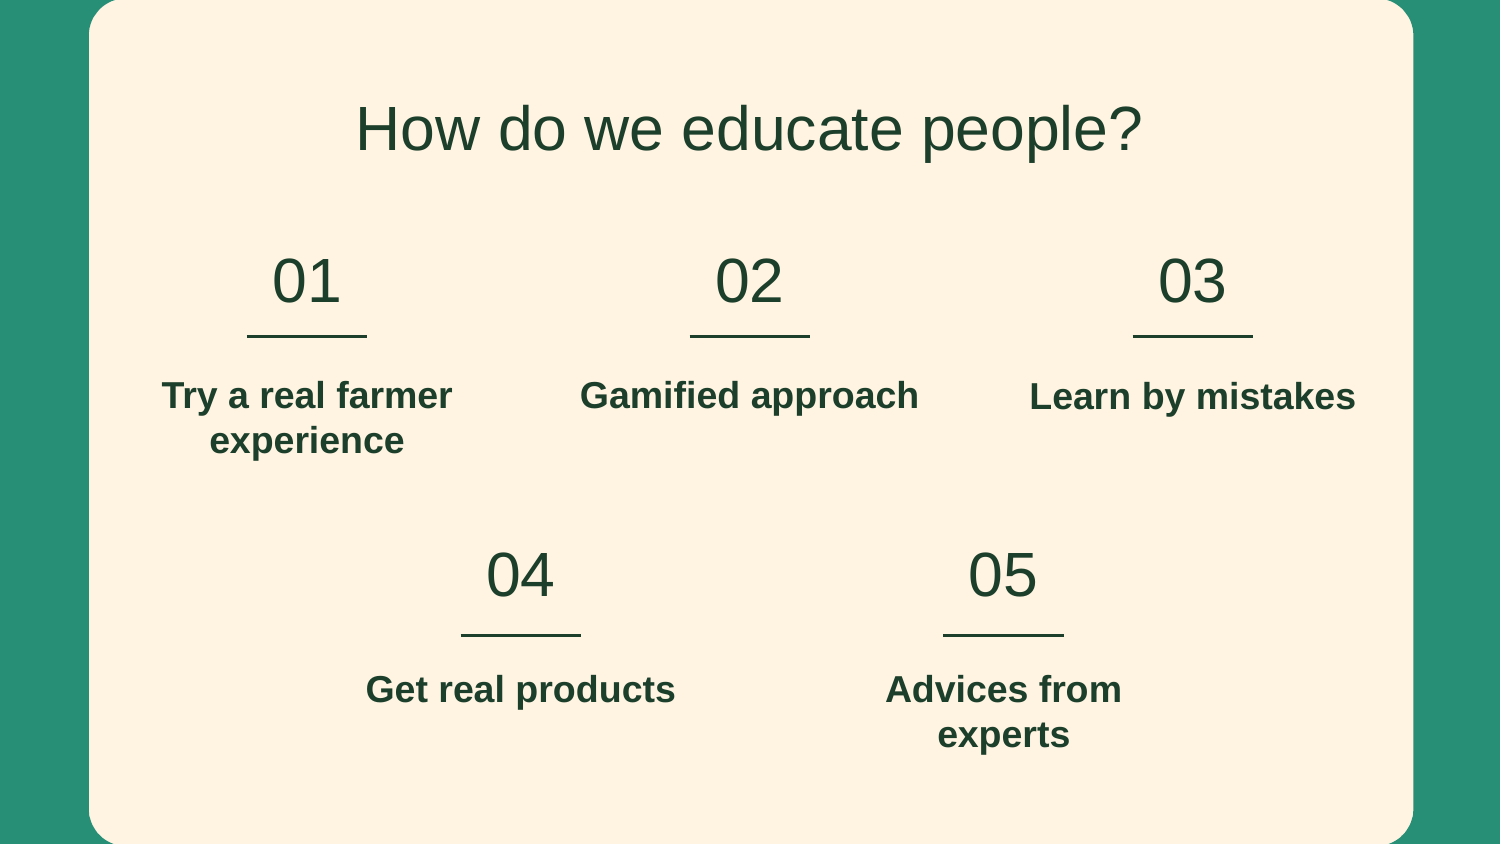

# How do we educate people?
01
02
03
Try a real farmer experience

Gamified approach
Learn by mistakes
04
05
Get real products
Advices from experts